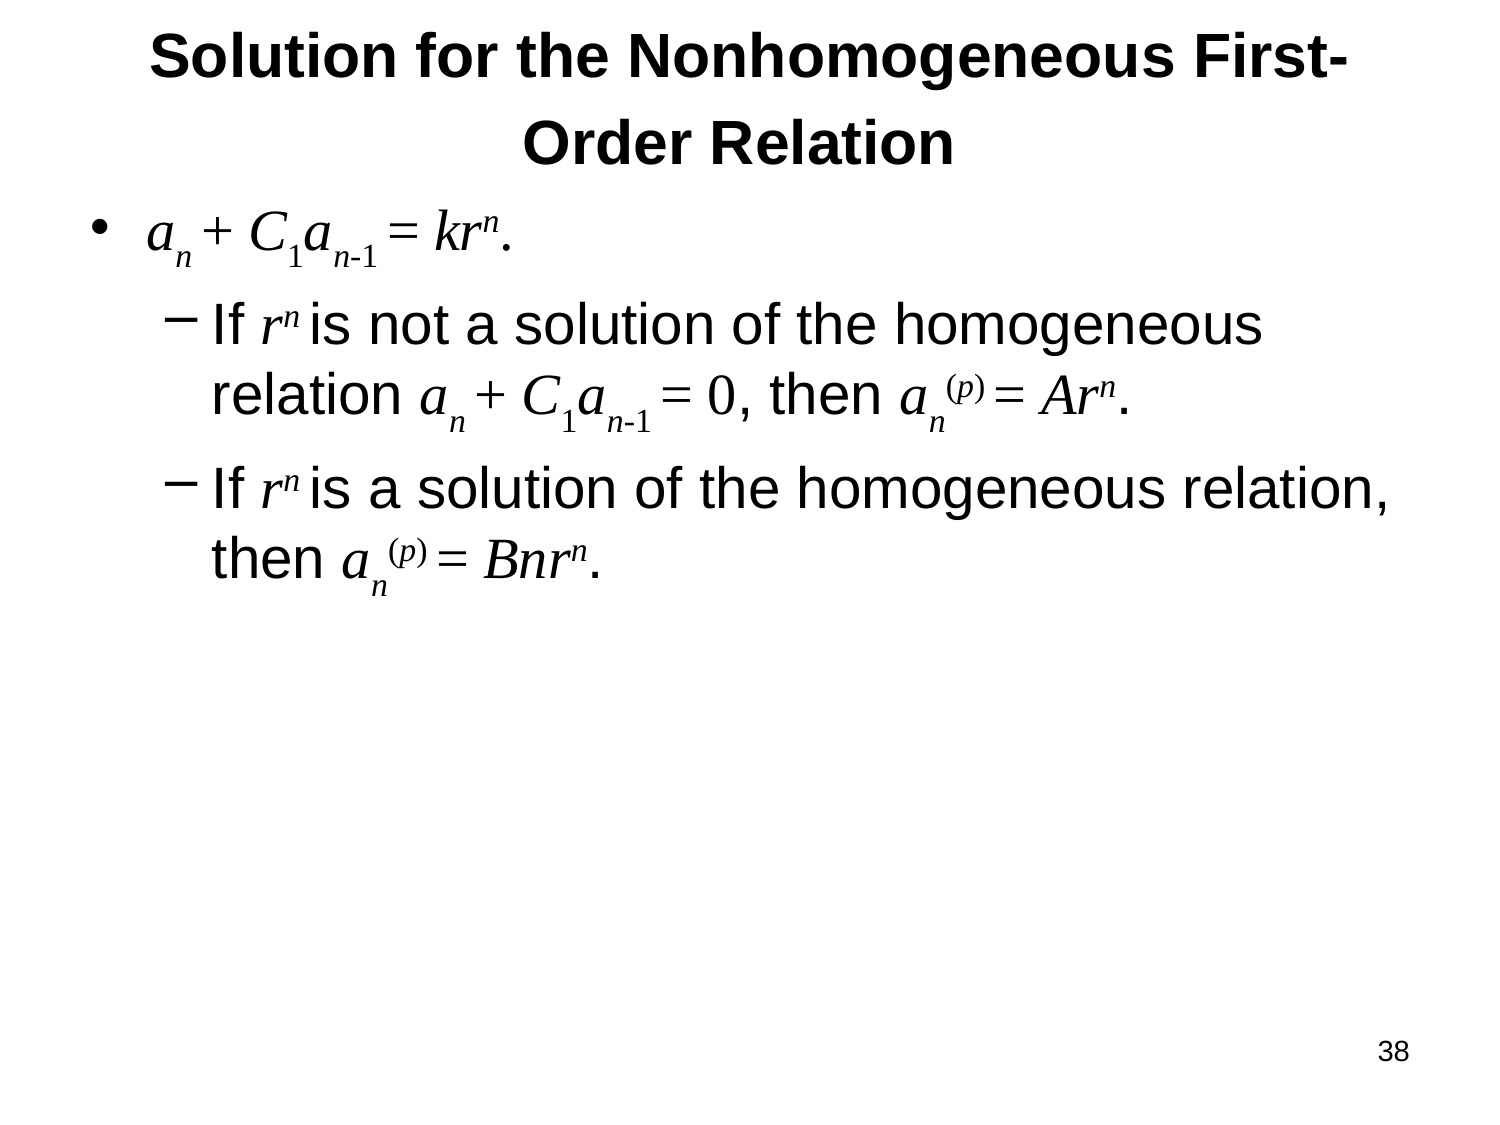

# Solution for the Nonhomogeneous First-Order Relation
an + C1an-1 = krn.
If rn is not a solution of the homogeneous relation an + C1an-1 = 0, then an(p) = Arn.
If rn is a solution of the homogeneous relation, then an(p) = Bnrn.
38